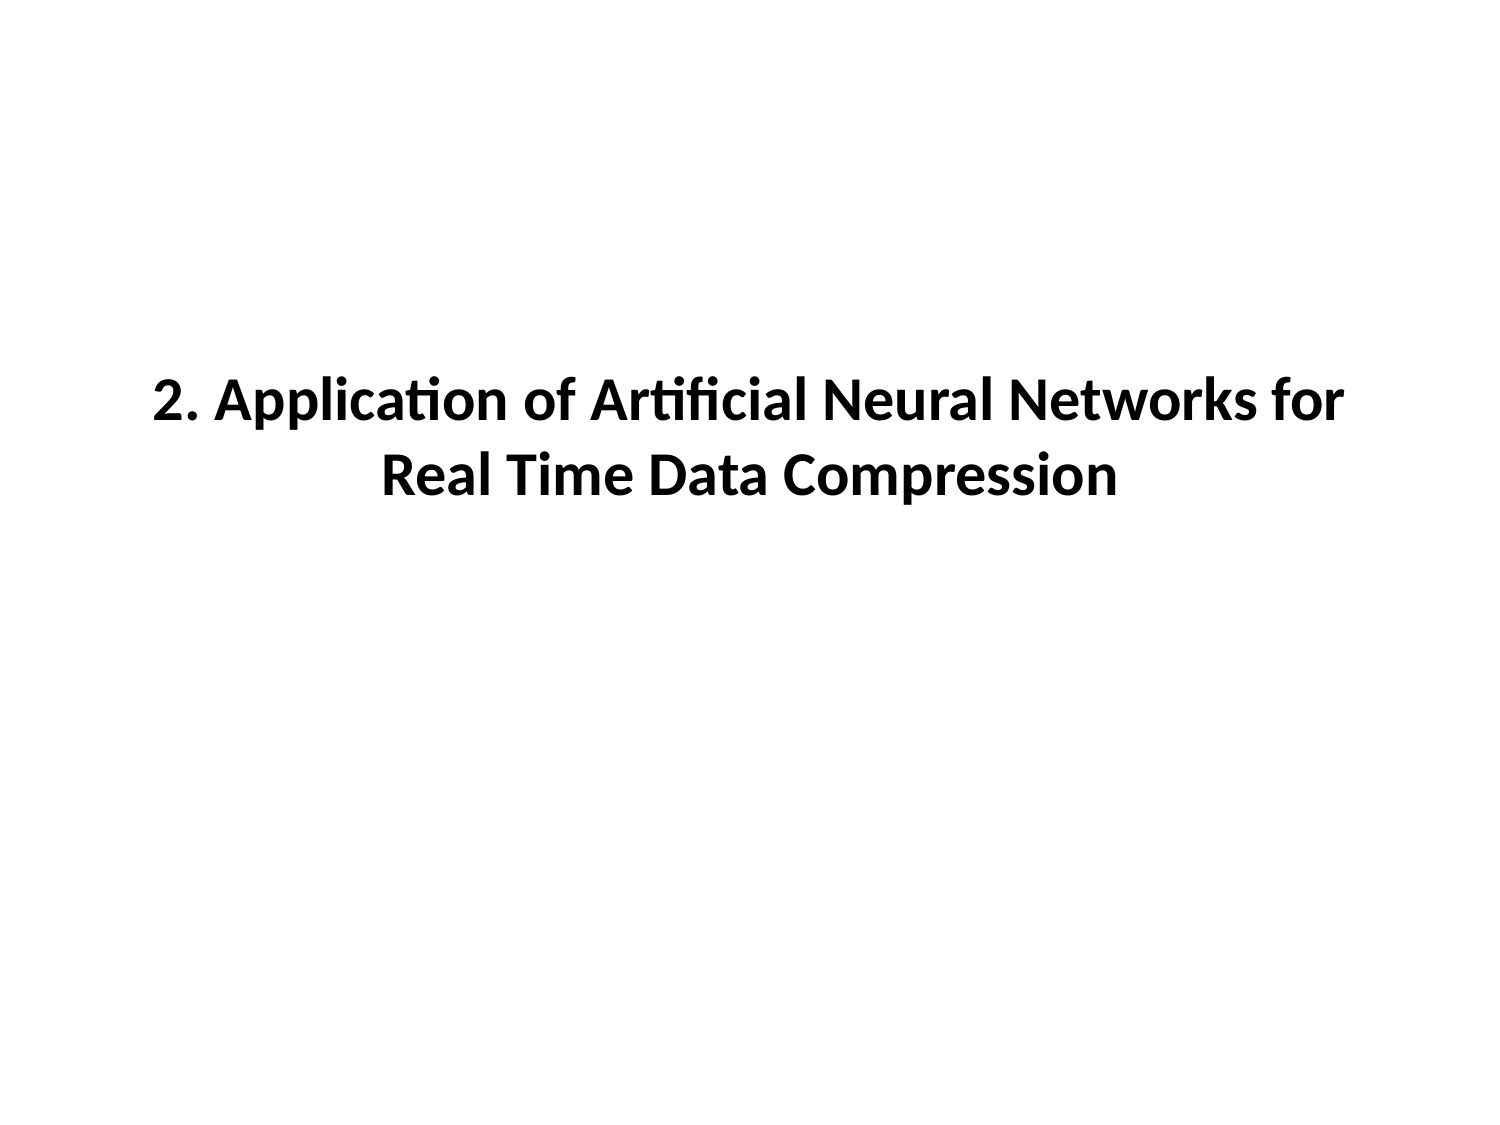

# 2. Application of Artificial Neural Networks for Real Time Data Compression